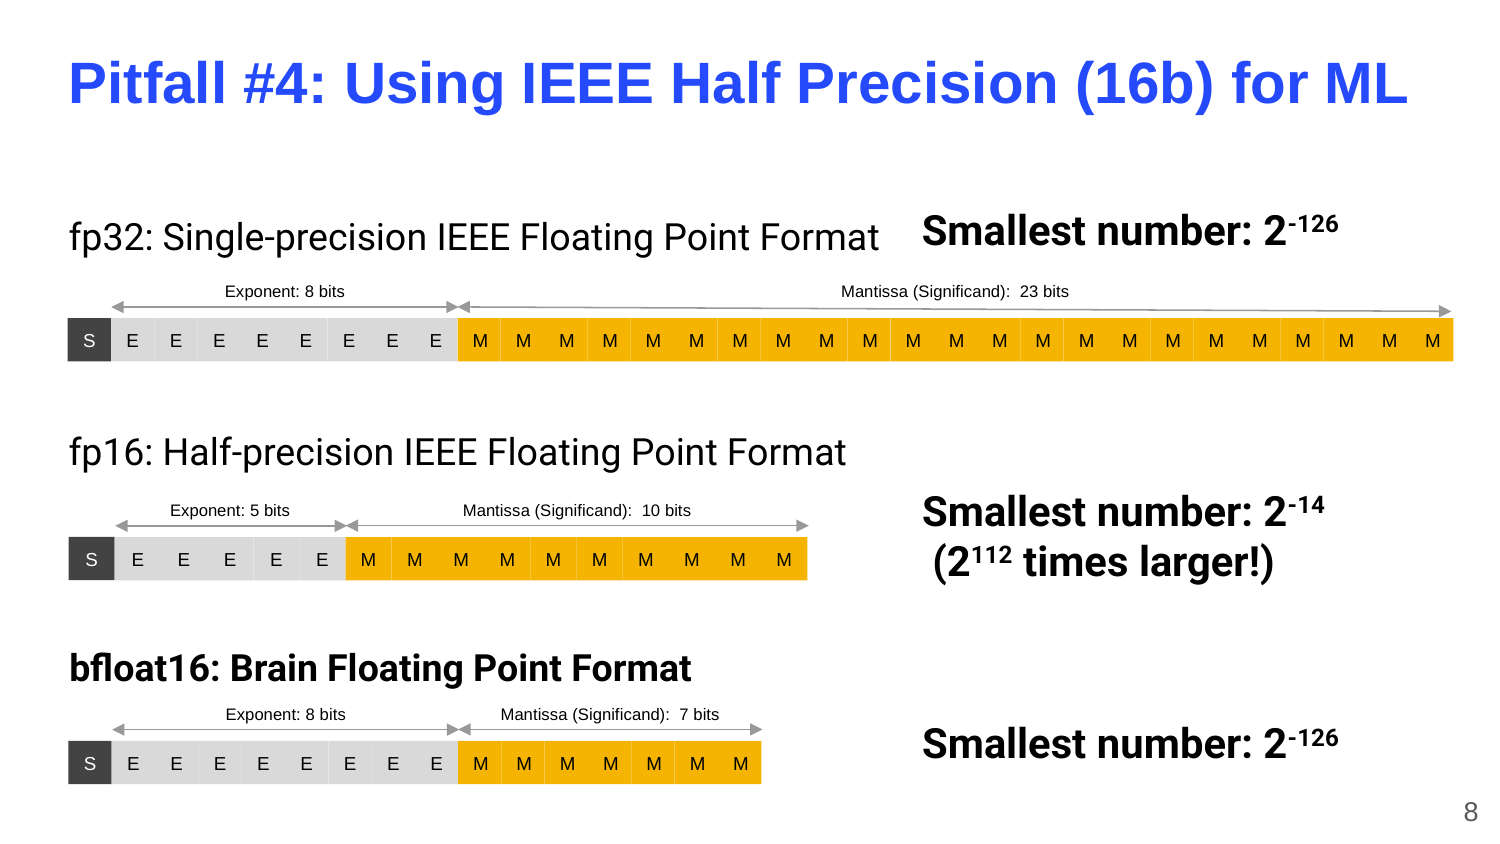

Pitfall #4: Using IEEE Half Precision (16b) for ML

Smallest number: 2-126
fp32: Single-precision IEEE Floating Point Format
Exponent: 8 bits
Mantissa (Significand):  23 bits
S
E
E
E
E
E
E
E
E
M
M
M
M
M
M
M
M
M
M
M
M
M
M
M
M
M
M
M
M
M
M
M
fp16: Half-precision IEEE Floating Point Format
Smallest number: 2-14
 (2112 times larger!)
Exponent: 5 bits
Mantissa (Significand):  10 bits
S
E
E
E
E
E
M
M
M
M
M
M
M
M
M
M
bfloat16: Brain Floating Point Format
Exponent: 8 bits
Mantissa (Significand):  7 bits
Smallest number: 2-126

S
E
E
E
E
E
E
E
E
M
M
M
M
M
M
M
8